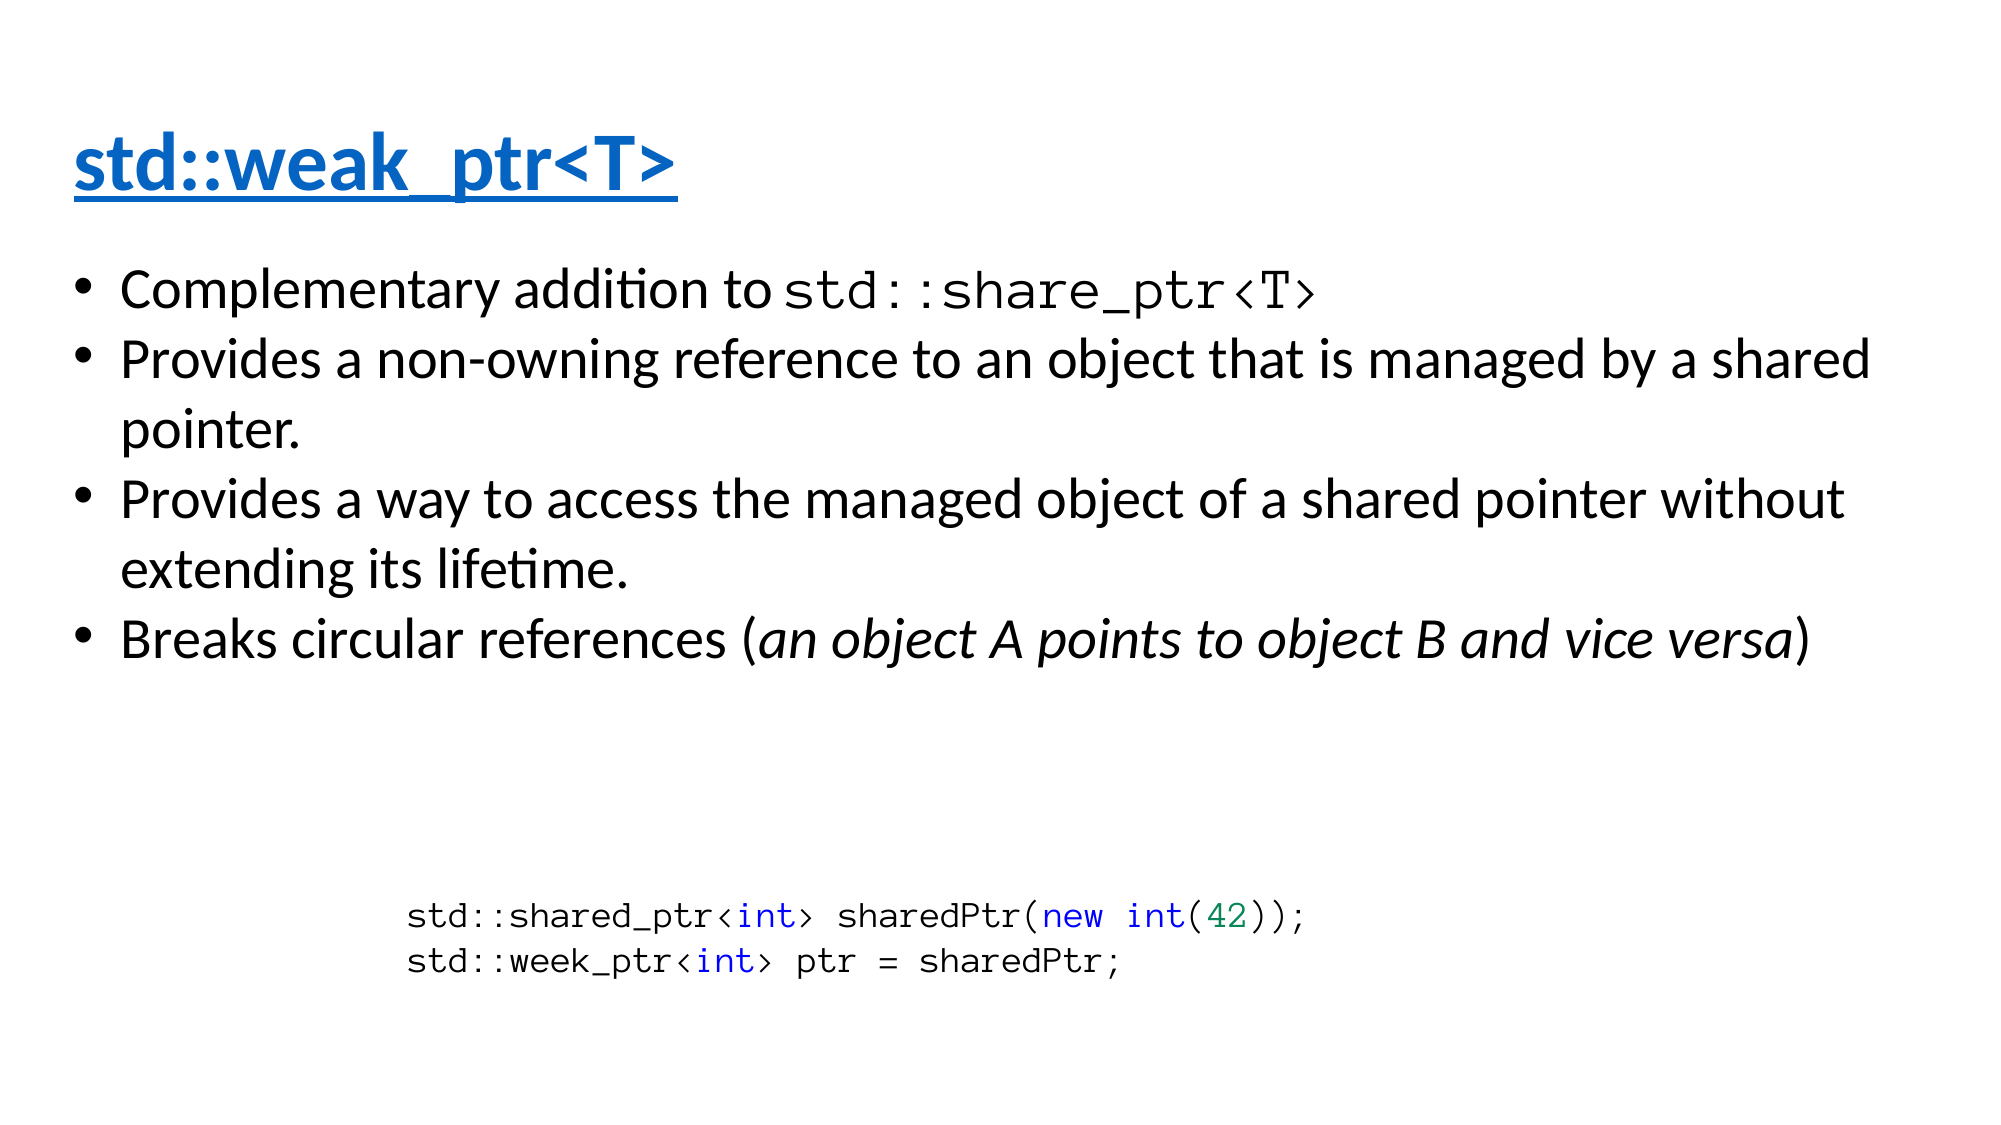

std::weak_ptr<T>
Complementary addition to std::share_ptr<T>
Provides a non-owning reference to an object that is managed by a shared pointer.
Provides a way to access the managed object of a shared pointer without extending its lifetime.
Breaks circular references (an object A points to object B and vice versa)

std::shared_ptr<int> sharedPtr(new int(42));
std::week_ptr<int> ptr = sharedPtr;